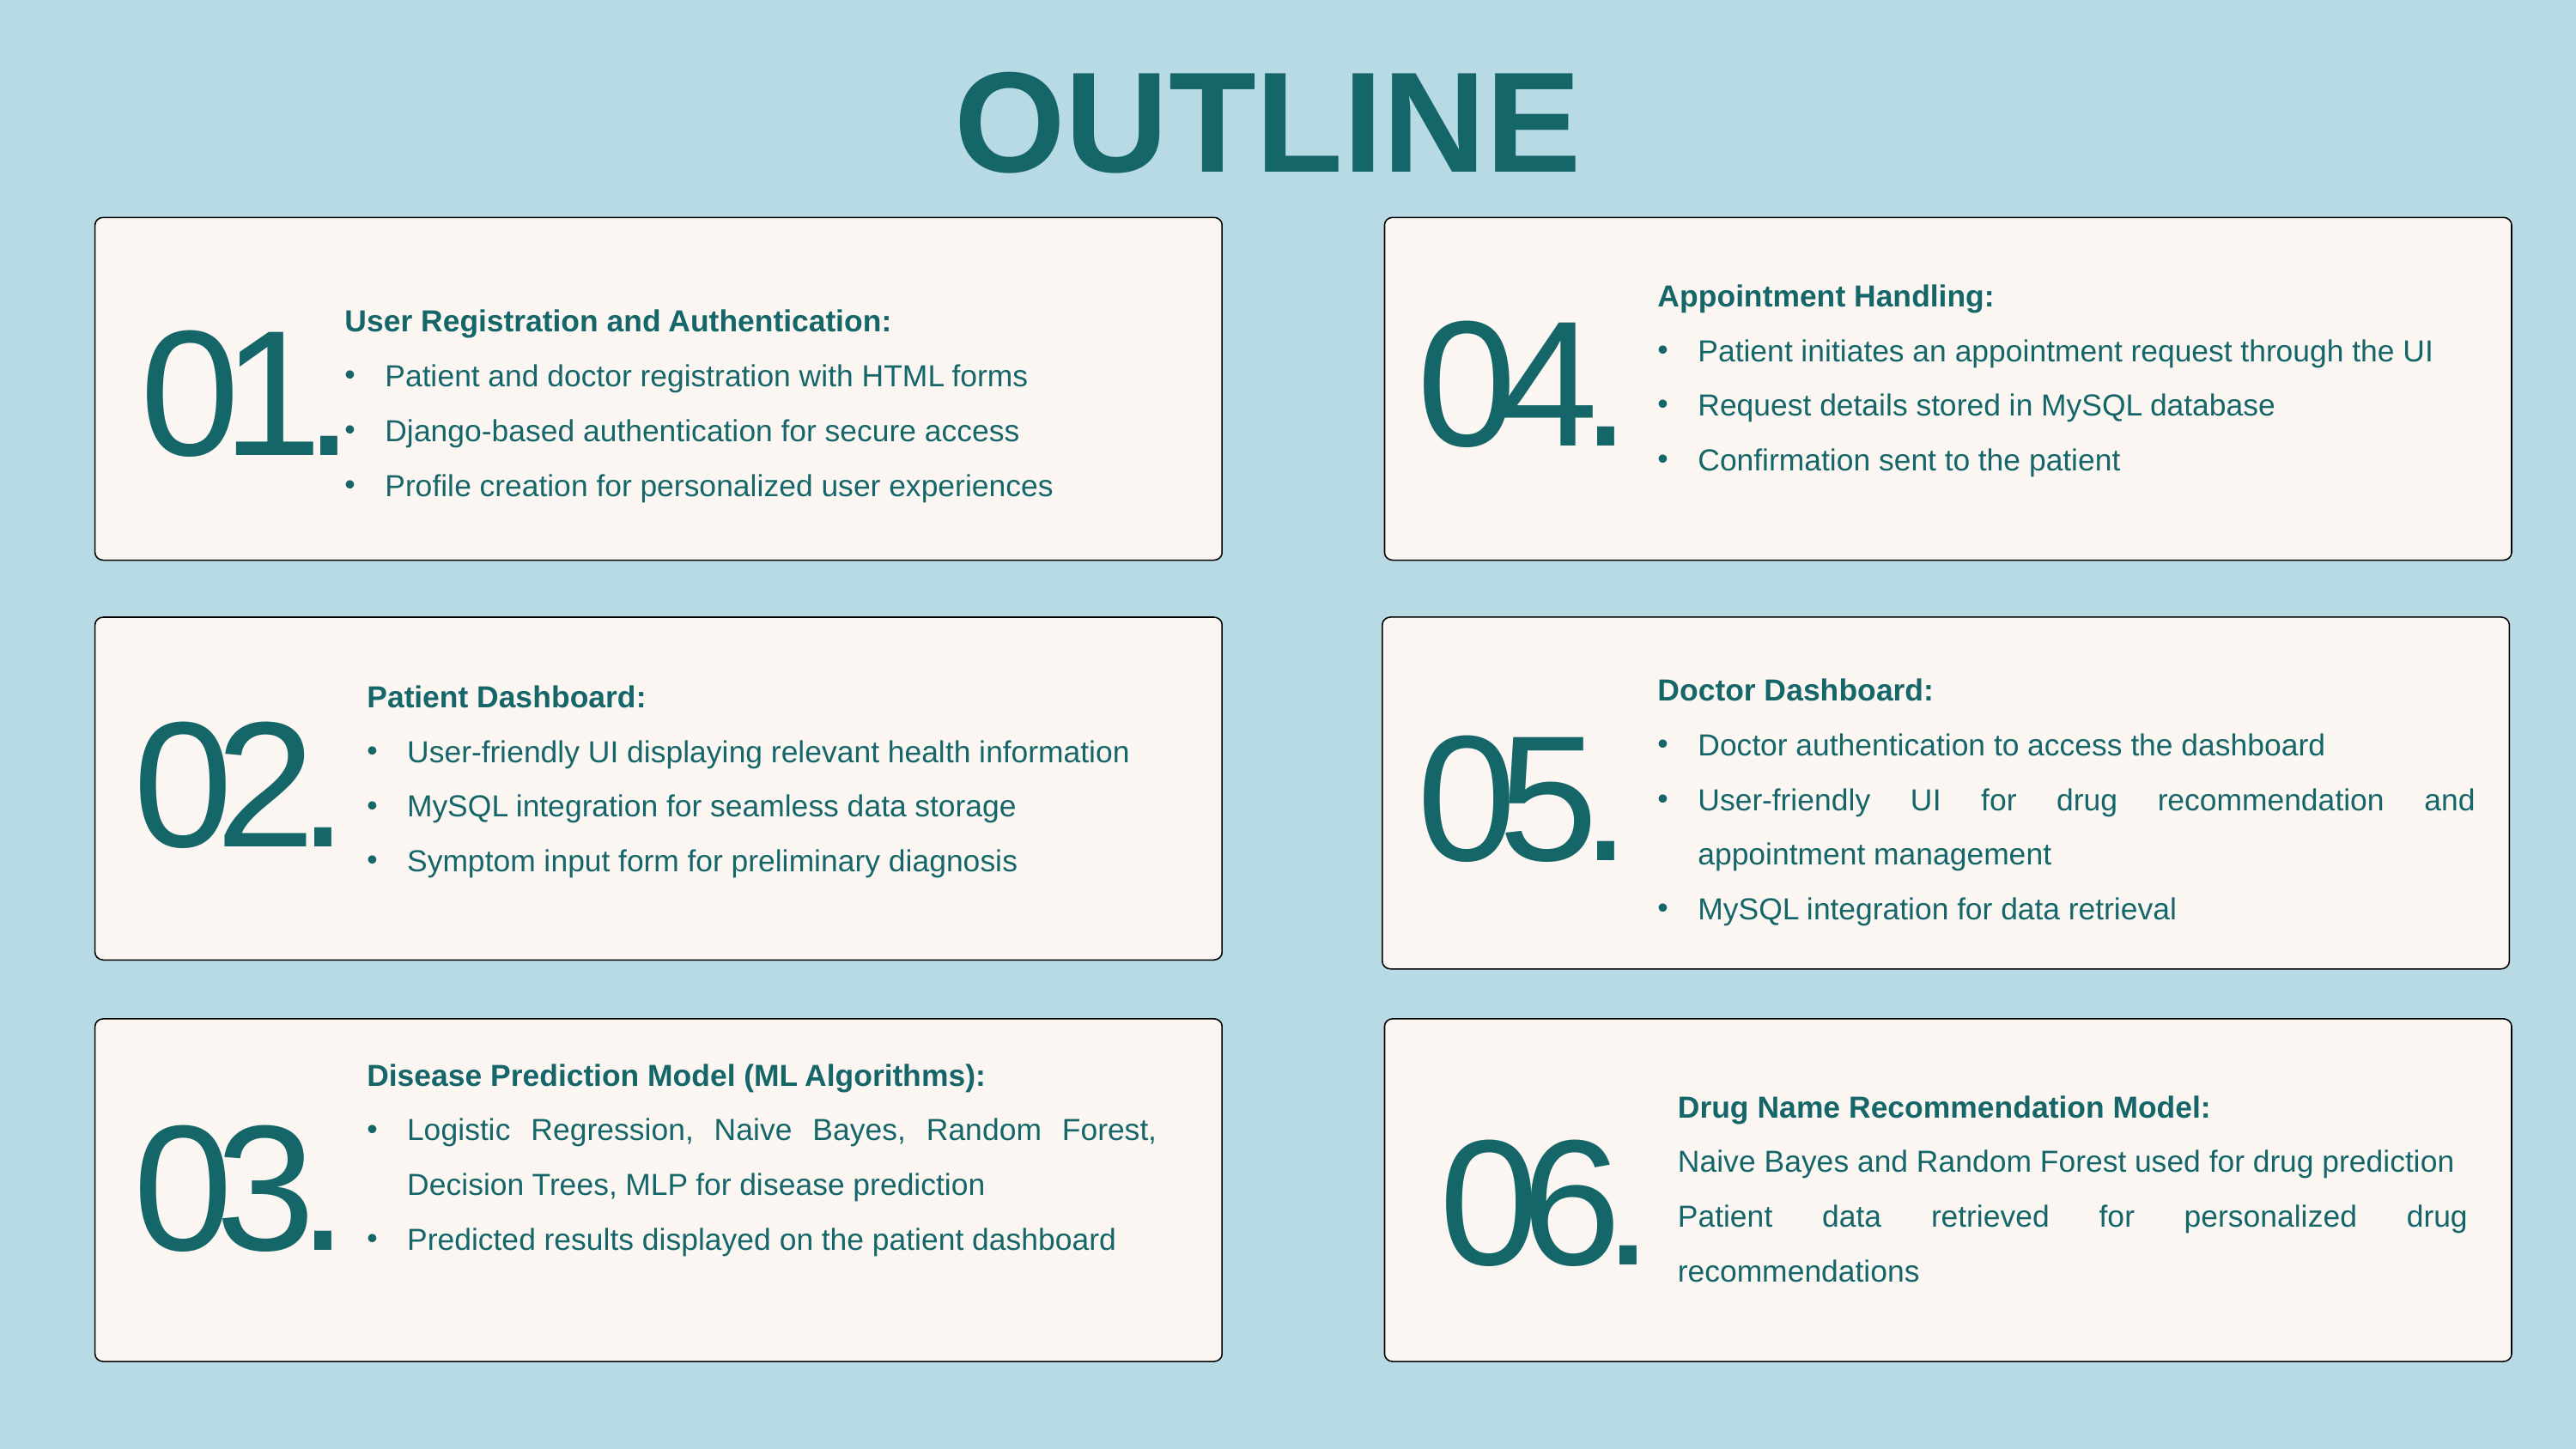

OUTLINE

Appointment Handling:
Patient initiates an appointment request through the UI
Request details stored in MySQL database
Confirmation sent to the patient
User Registration and Authentication:
Patient and doctor registration with HTML forms
Django-based authentication for secure access
Profile creation for personalized user experiences
04.
01.

Doctor Dashboard:
Doctor authentication to access the dashboard
User-friendly UI for drug recommendation and appointment management
MySQL integration for data retrieval
Patient Dashboard:
User-friendly UI displaying relevant health information
MySQL integration for seamless data storage
Symptom input form for preliminary diagnosis
02.
05.

Disease Prediction Model (ML Algorithms):
Logistic Regression, Naive Bayes, Random Forest, Decision Trees, MLP for disease prediction
Predicted results displayed on the patient dashboard

Drug Name Recommendation Model:
Naive Bayes and Random Forest used for drug prediction
Patient data retrieved for personalized drug recommendations
03.
06.